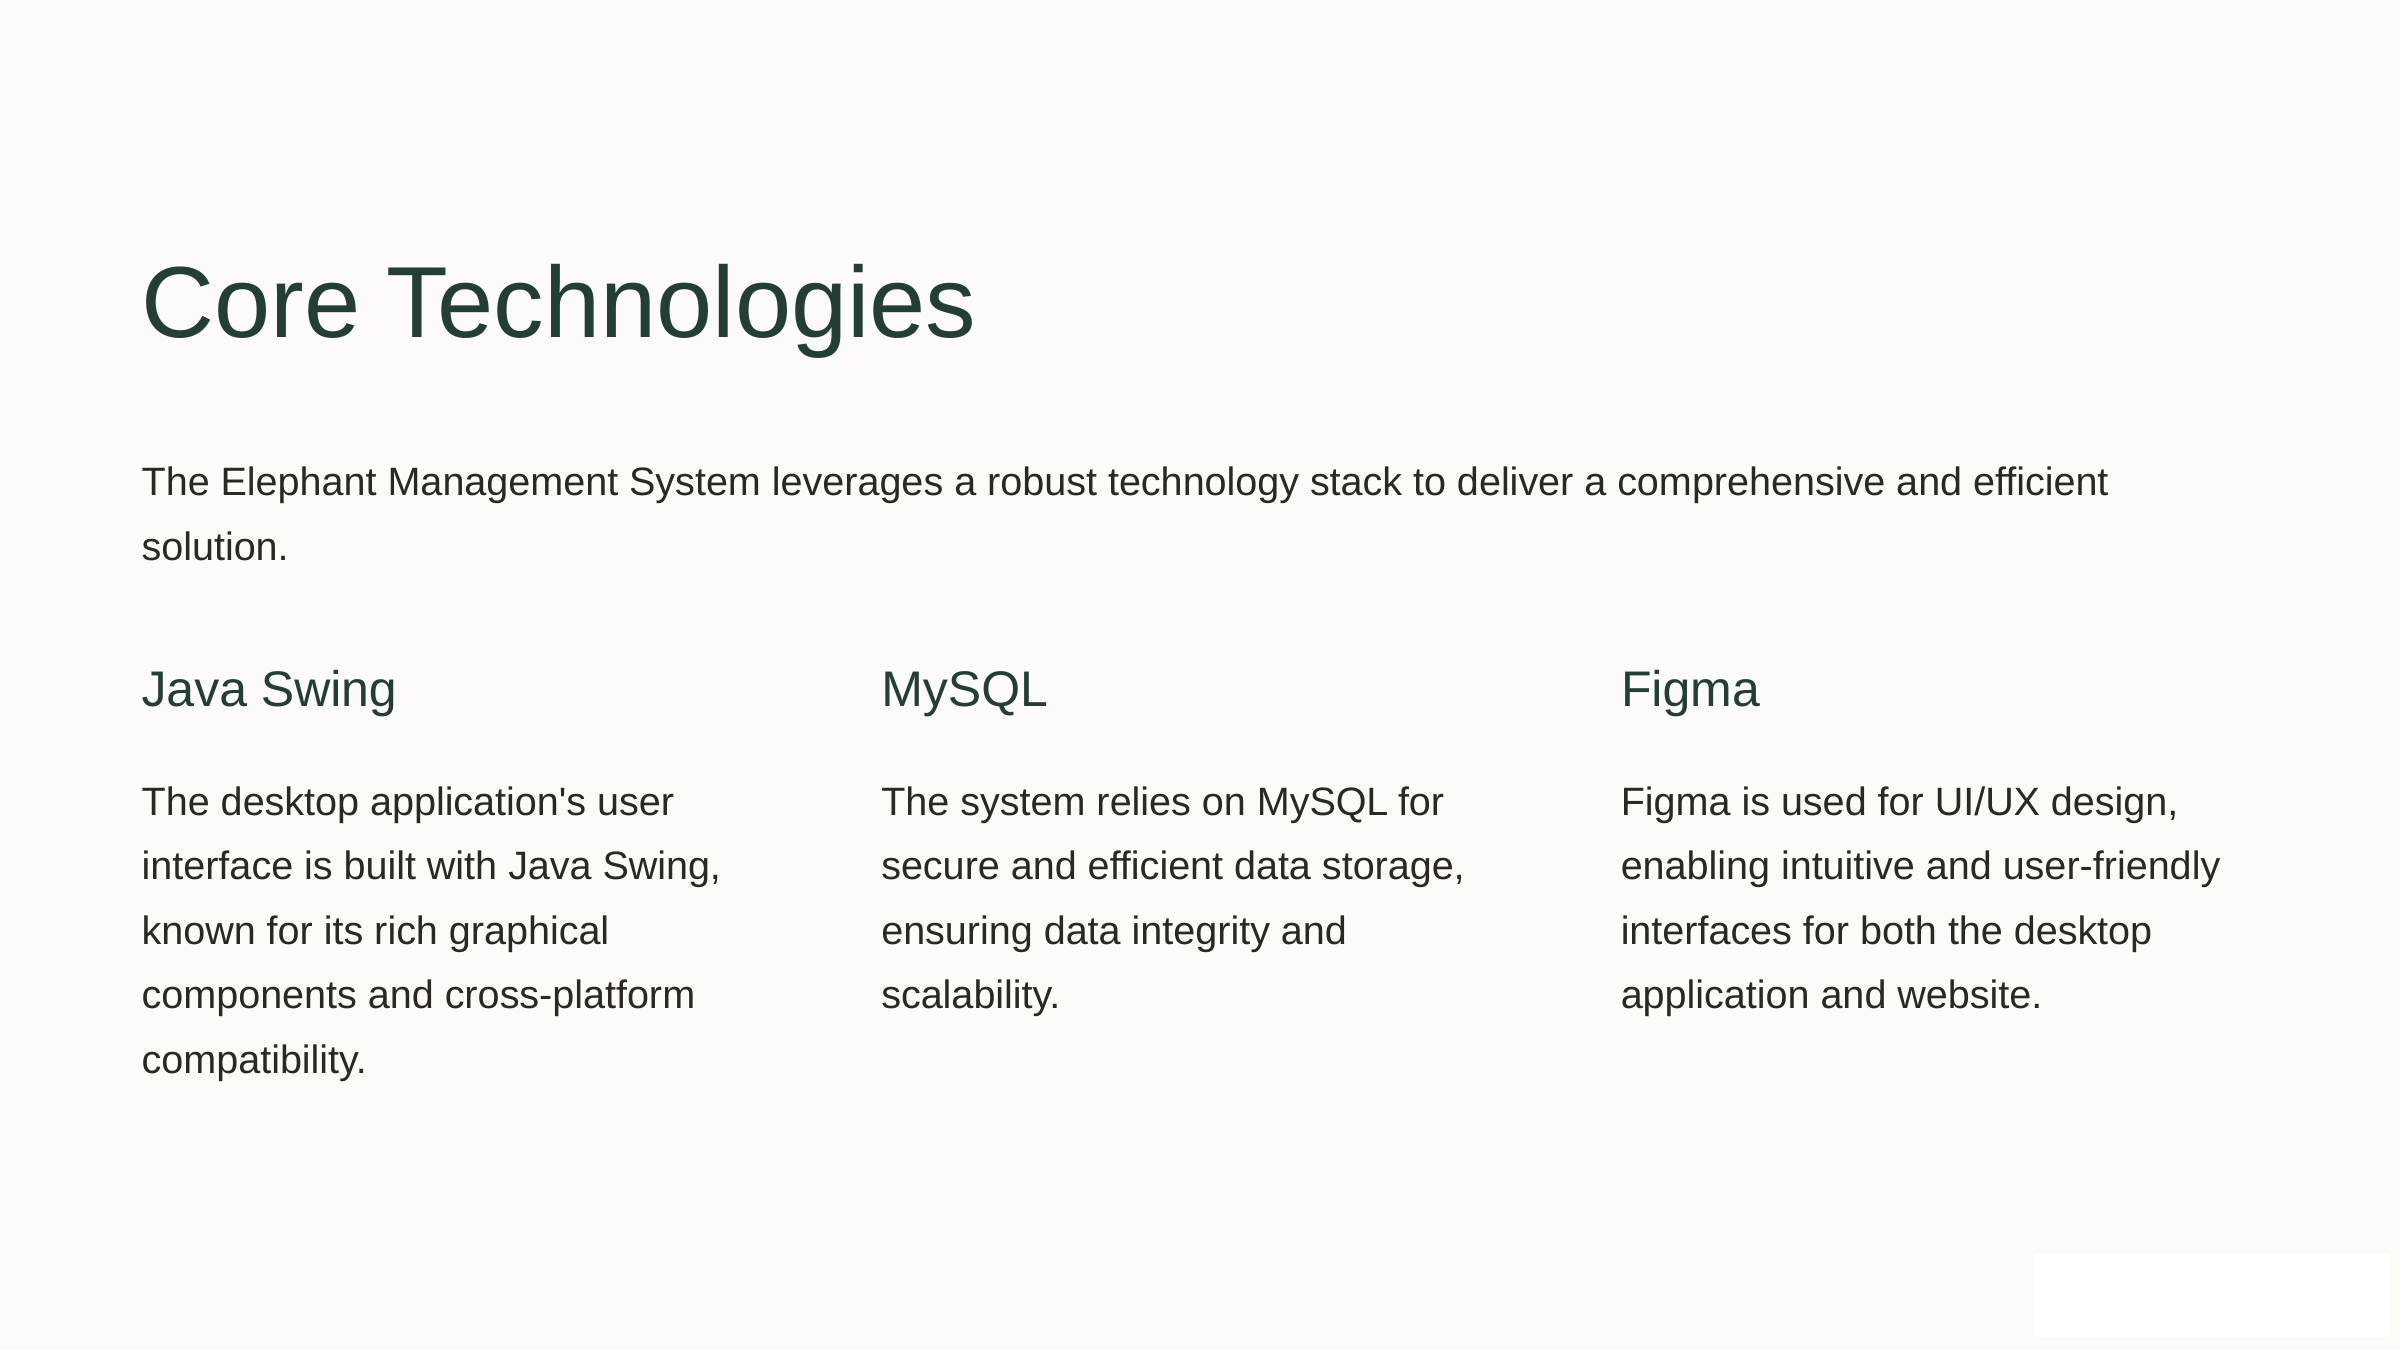

Core Technologies
The Elephant Management System leverages a robust technology stack to deliver a comprehensive and efficient solution.
Java Swing
MySQL
Figma
The desktop application's user interface is built with Java Swing, known for its rich graphical components and cross-platform compatibility.
The system relies on MySQL for secure and efficient data storage, ensuring data integrity and scalability.
Figma is used for UI/UX design, enabling intuitive and user-friendly interfaces for both the desktop application and website.